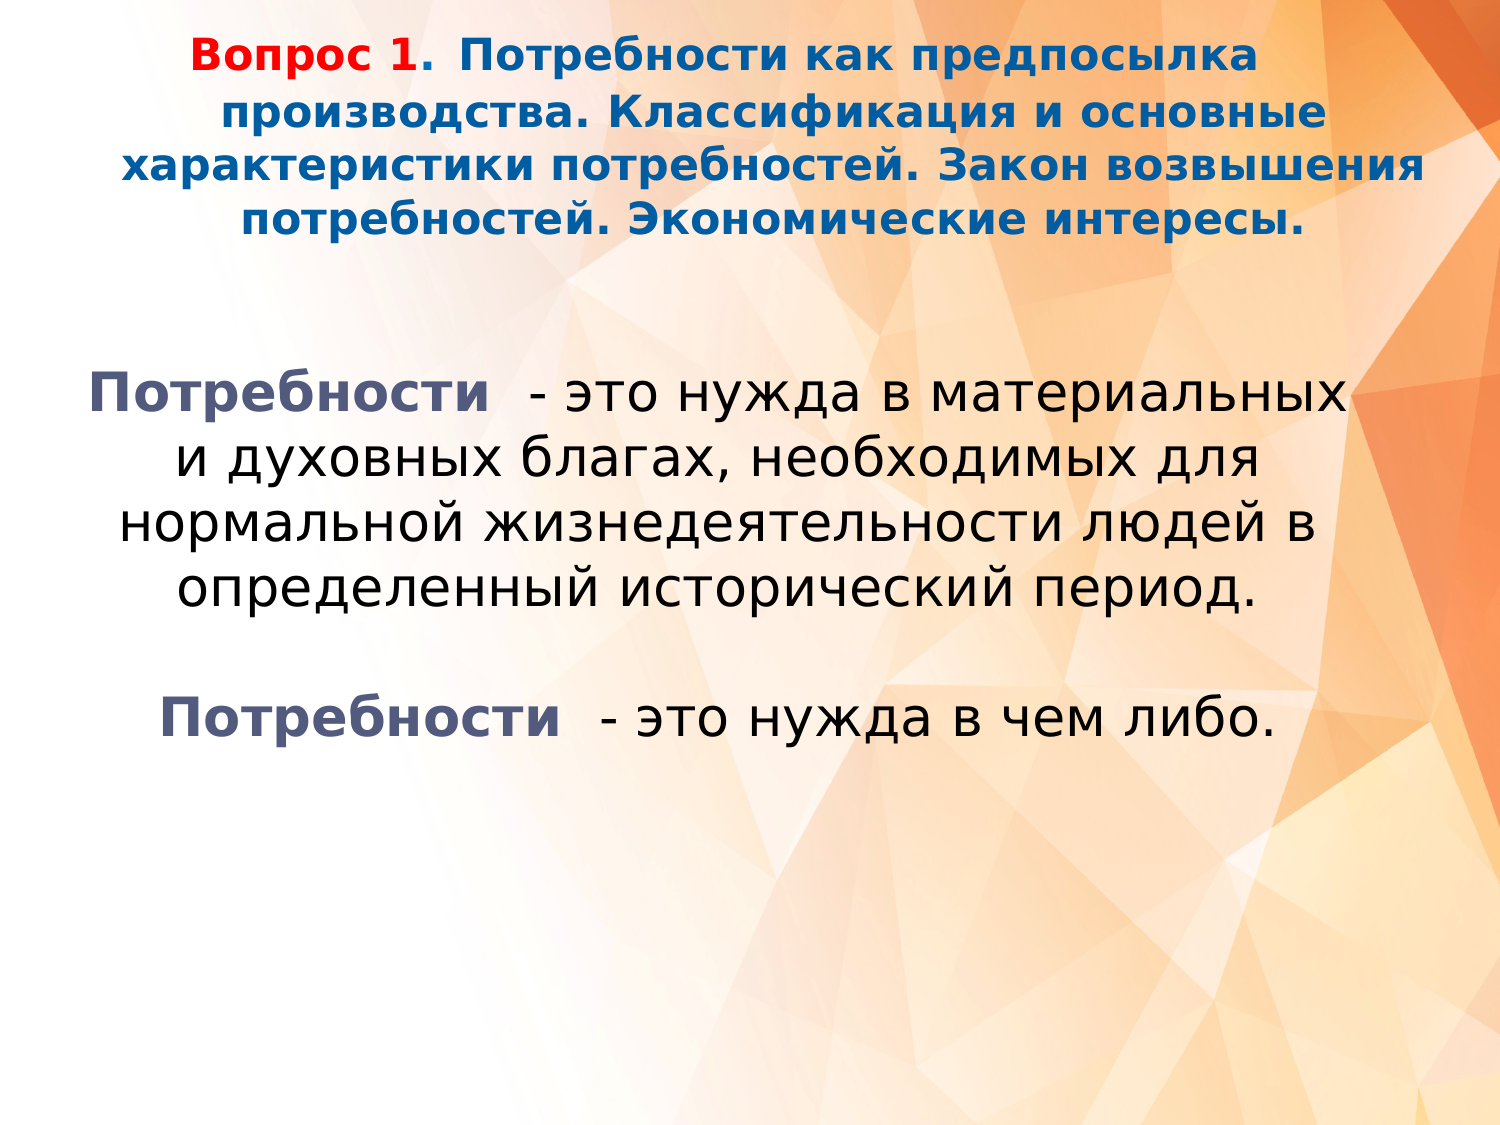

Вопрос 1. Потребности как предпосылка производства. Классификация и основные характеристики потребностей. Закон возвышения потребностей. Экономические интересы.
Потребности  - это нужда в материальных и духовных благах, необходимых для нормальной жизнедеятельности людей в определенный исторический период.

Потребности  - это нужда в чем либо.